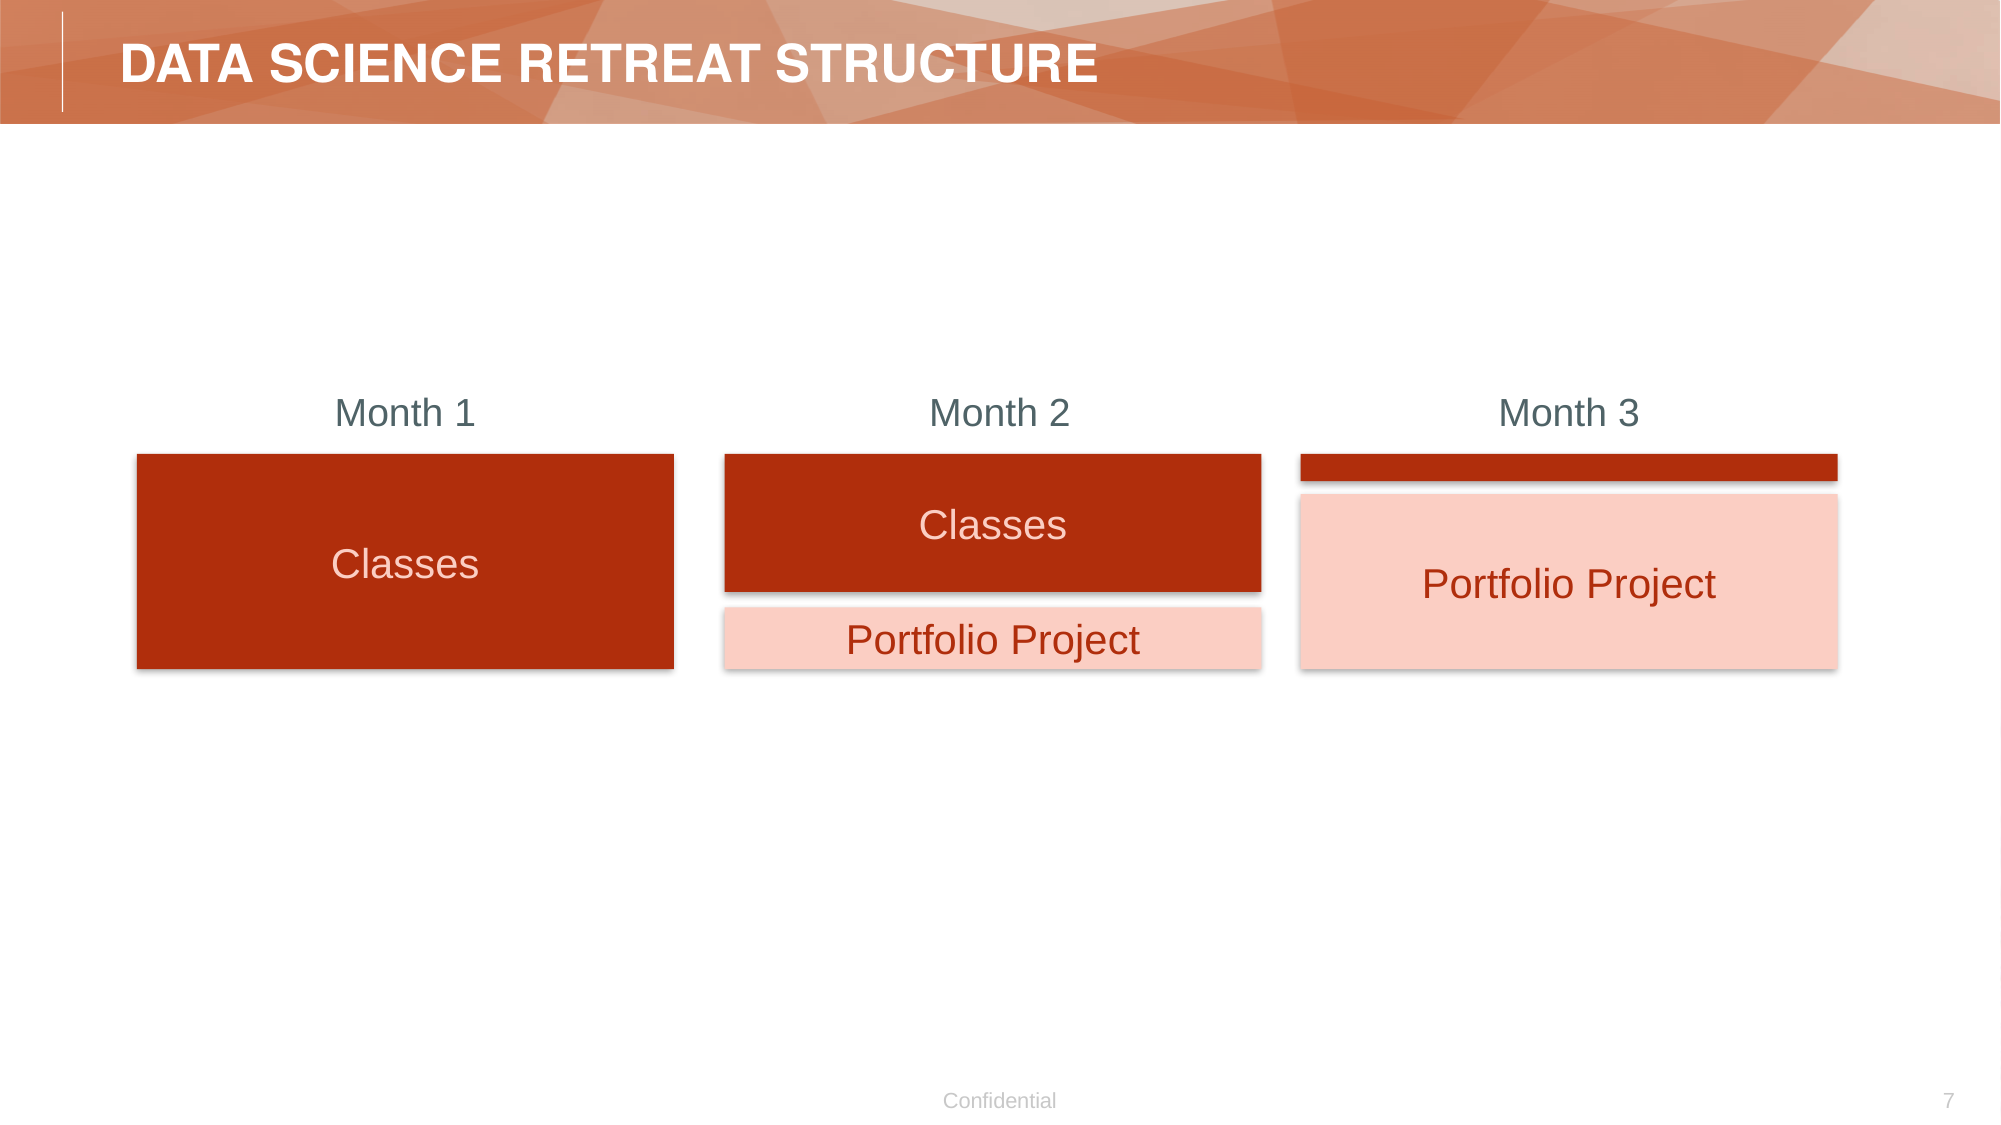

# Data science Retreat Structure
Month 1
Month 2
Month 3
Classes
Classes

Portfolio Project
Portfolio Project
Confidential
7